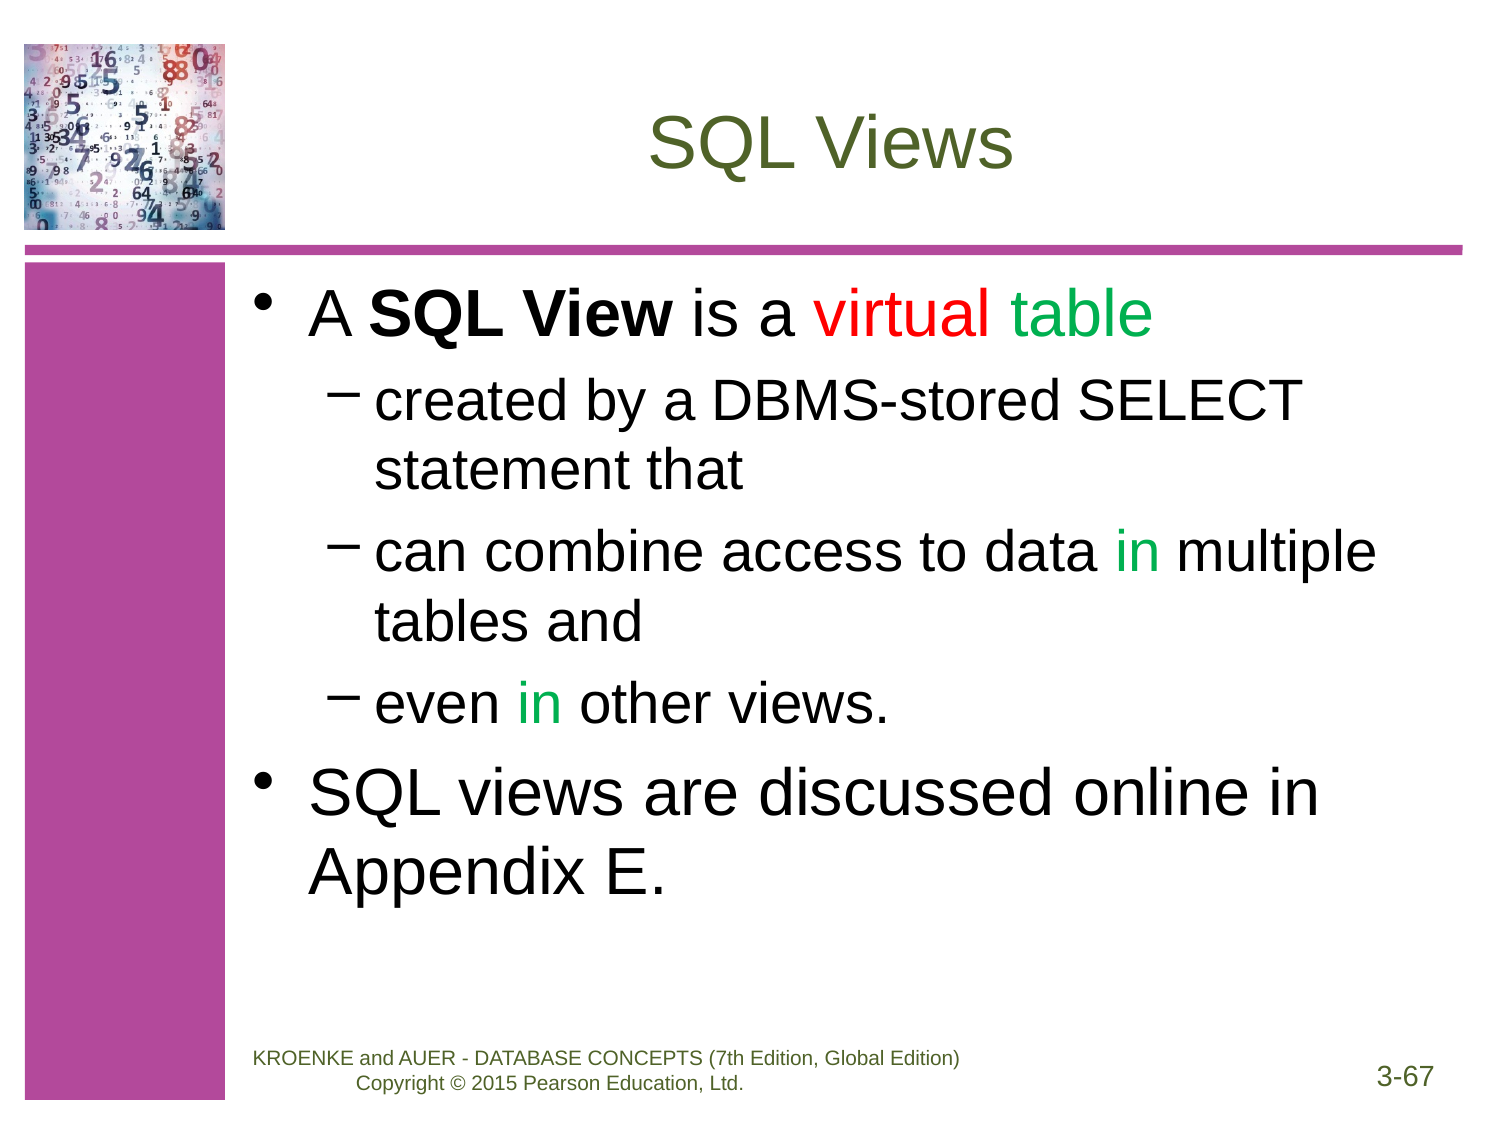

# SQL Views
A SQL View is a virtual table
created by a DBMS-stored SELECT statement that
can combine access to data in multiple tables and
even in other views.
SQL views are discussed online in Appendix E.

KROENKE and AUER - DATABASE CONCEPTS (7th Edition, Global Edition)                                      Copyright © 2015 Pearson Education, Ltd.
3-67